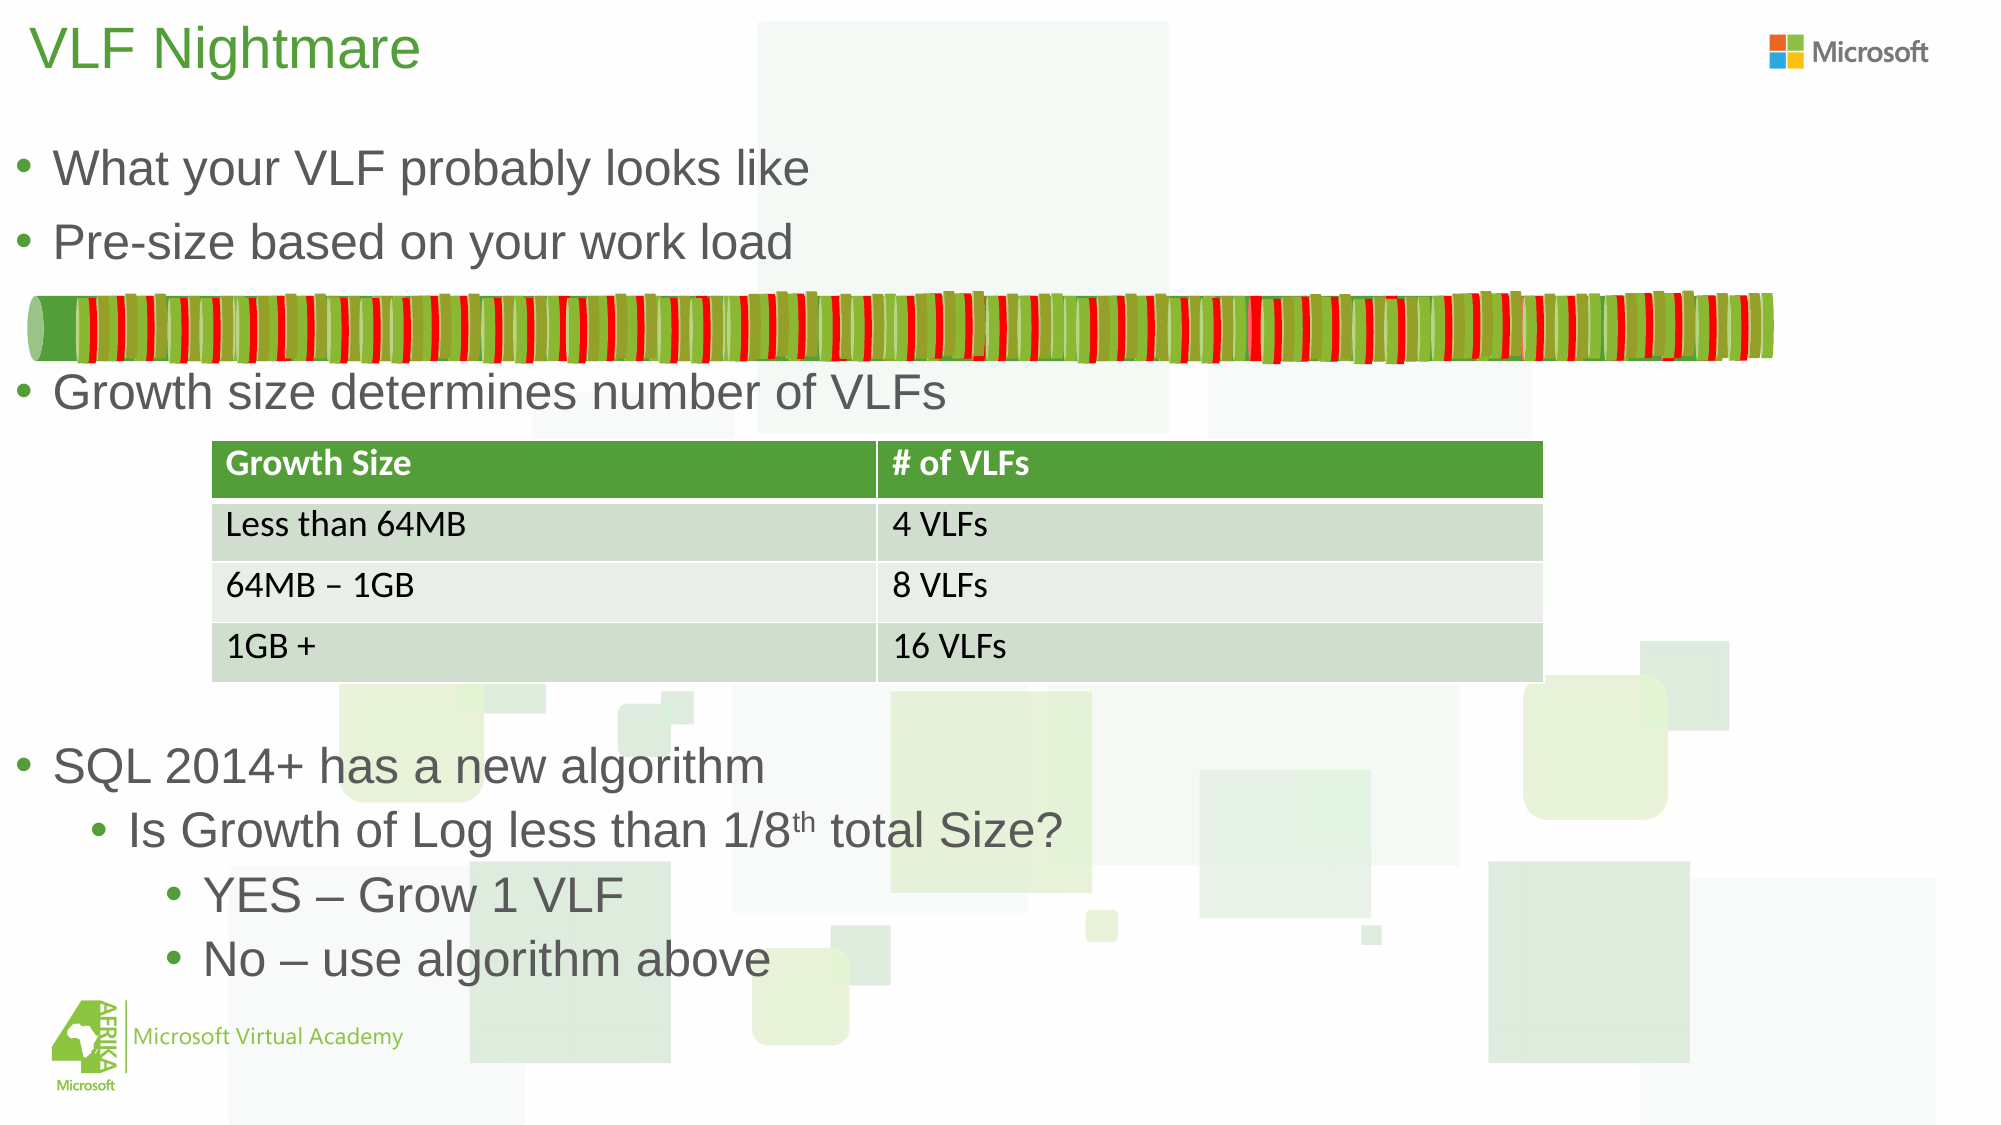

# VLF Nightmare
What your VLF probably looks like
Pre-size based on your work load

Growth size determines number of VLFs

SQL 2014+ has a new algorithm
Is Growth of Log less than 1/8th total Size?
YES – Grow 1 VLF
No – use algorithm above

| Growth Size | # of VLFs |
| --- | --- |
| Less than 64MB | 4 VLFs |
| 64MB – 1GB | 8 VLFs |
| 1GB + | 16 VLFs |